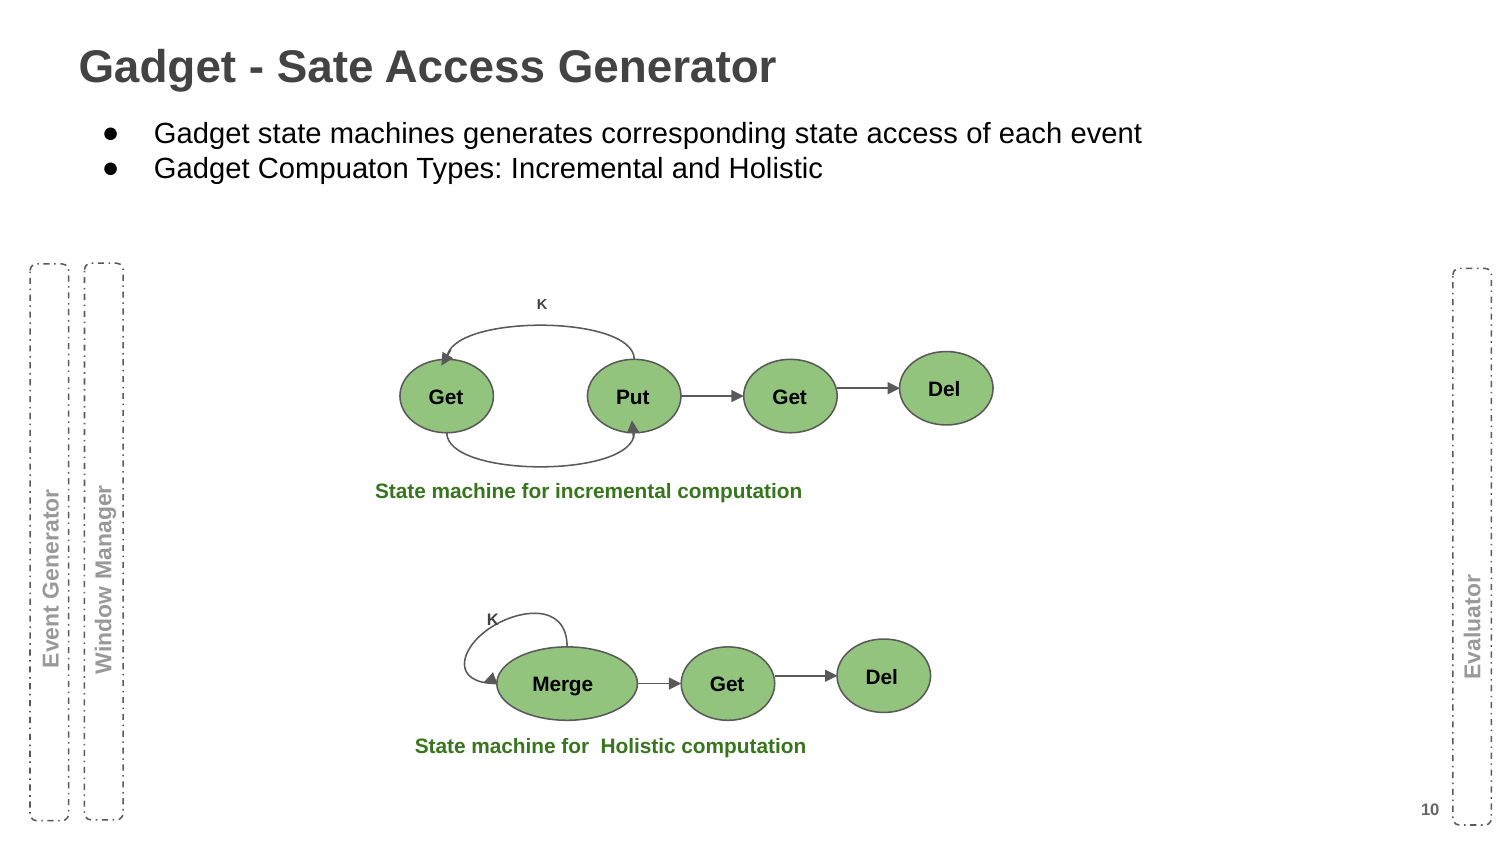

Gadget - Sate Access Generator
Gadget state machines generates corresponding state access of each event
Gadget Compuaton Types: Incremental and Holistic

K
Del
Get
Put
Get
State machine for incremental computation
Evaluator
Event Generator
Window Manager
K
Del
Merge
Get
State machine for  Holistic computation
10